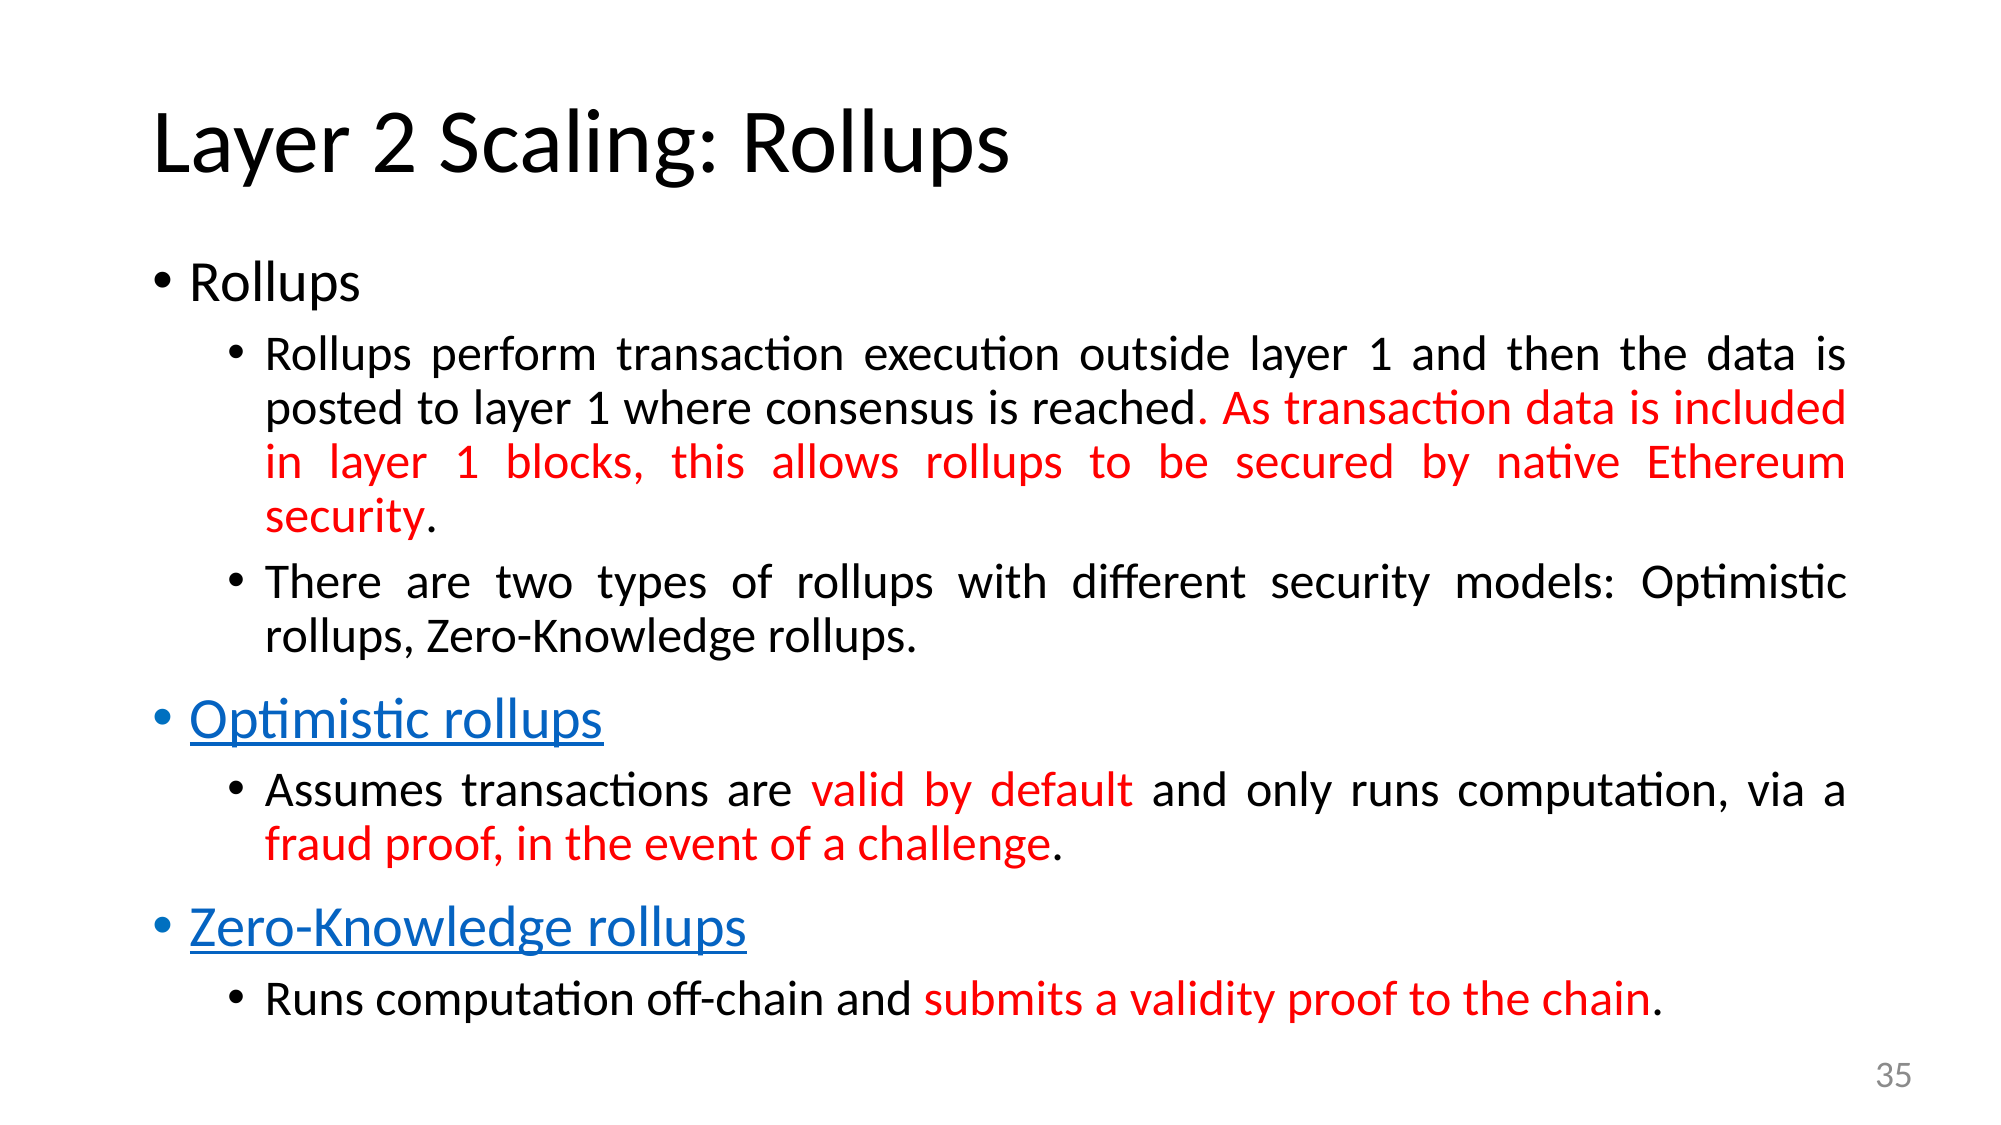

# Layer 2 Scaling: Rollups
Rollups
Rollups perform transaction execution outside layer 1 and then the data is posted to layer 1 where consensus is reached. As transaction data is included in layer 1 blocks, this allows rollups to be secured by native Ethereum security.
There are two types of rollups with different security models: Optimistic rollups, Zero-Knowledge rollups.
Optimistic rollups
Assumes transactions are valid by default and only runs computation, via a fraud proof, in the event of a challenge.
Zero-Knowledge rollups
Runs computation off-chain and submits a validity proof to the chain.

35